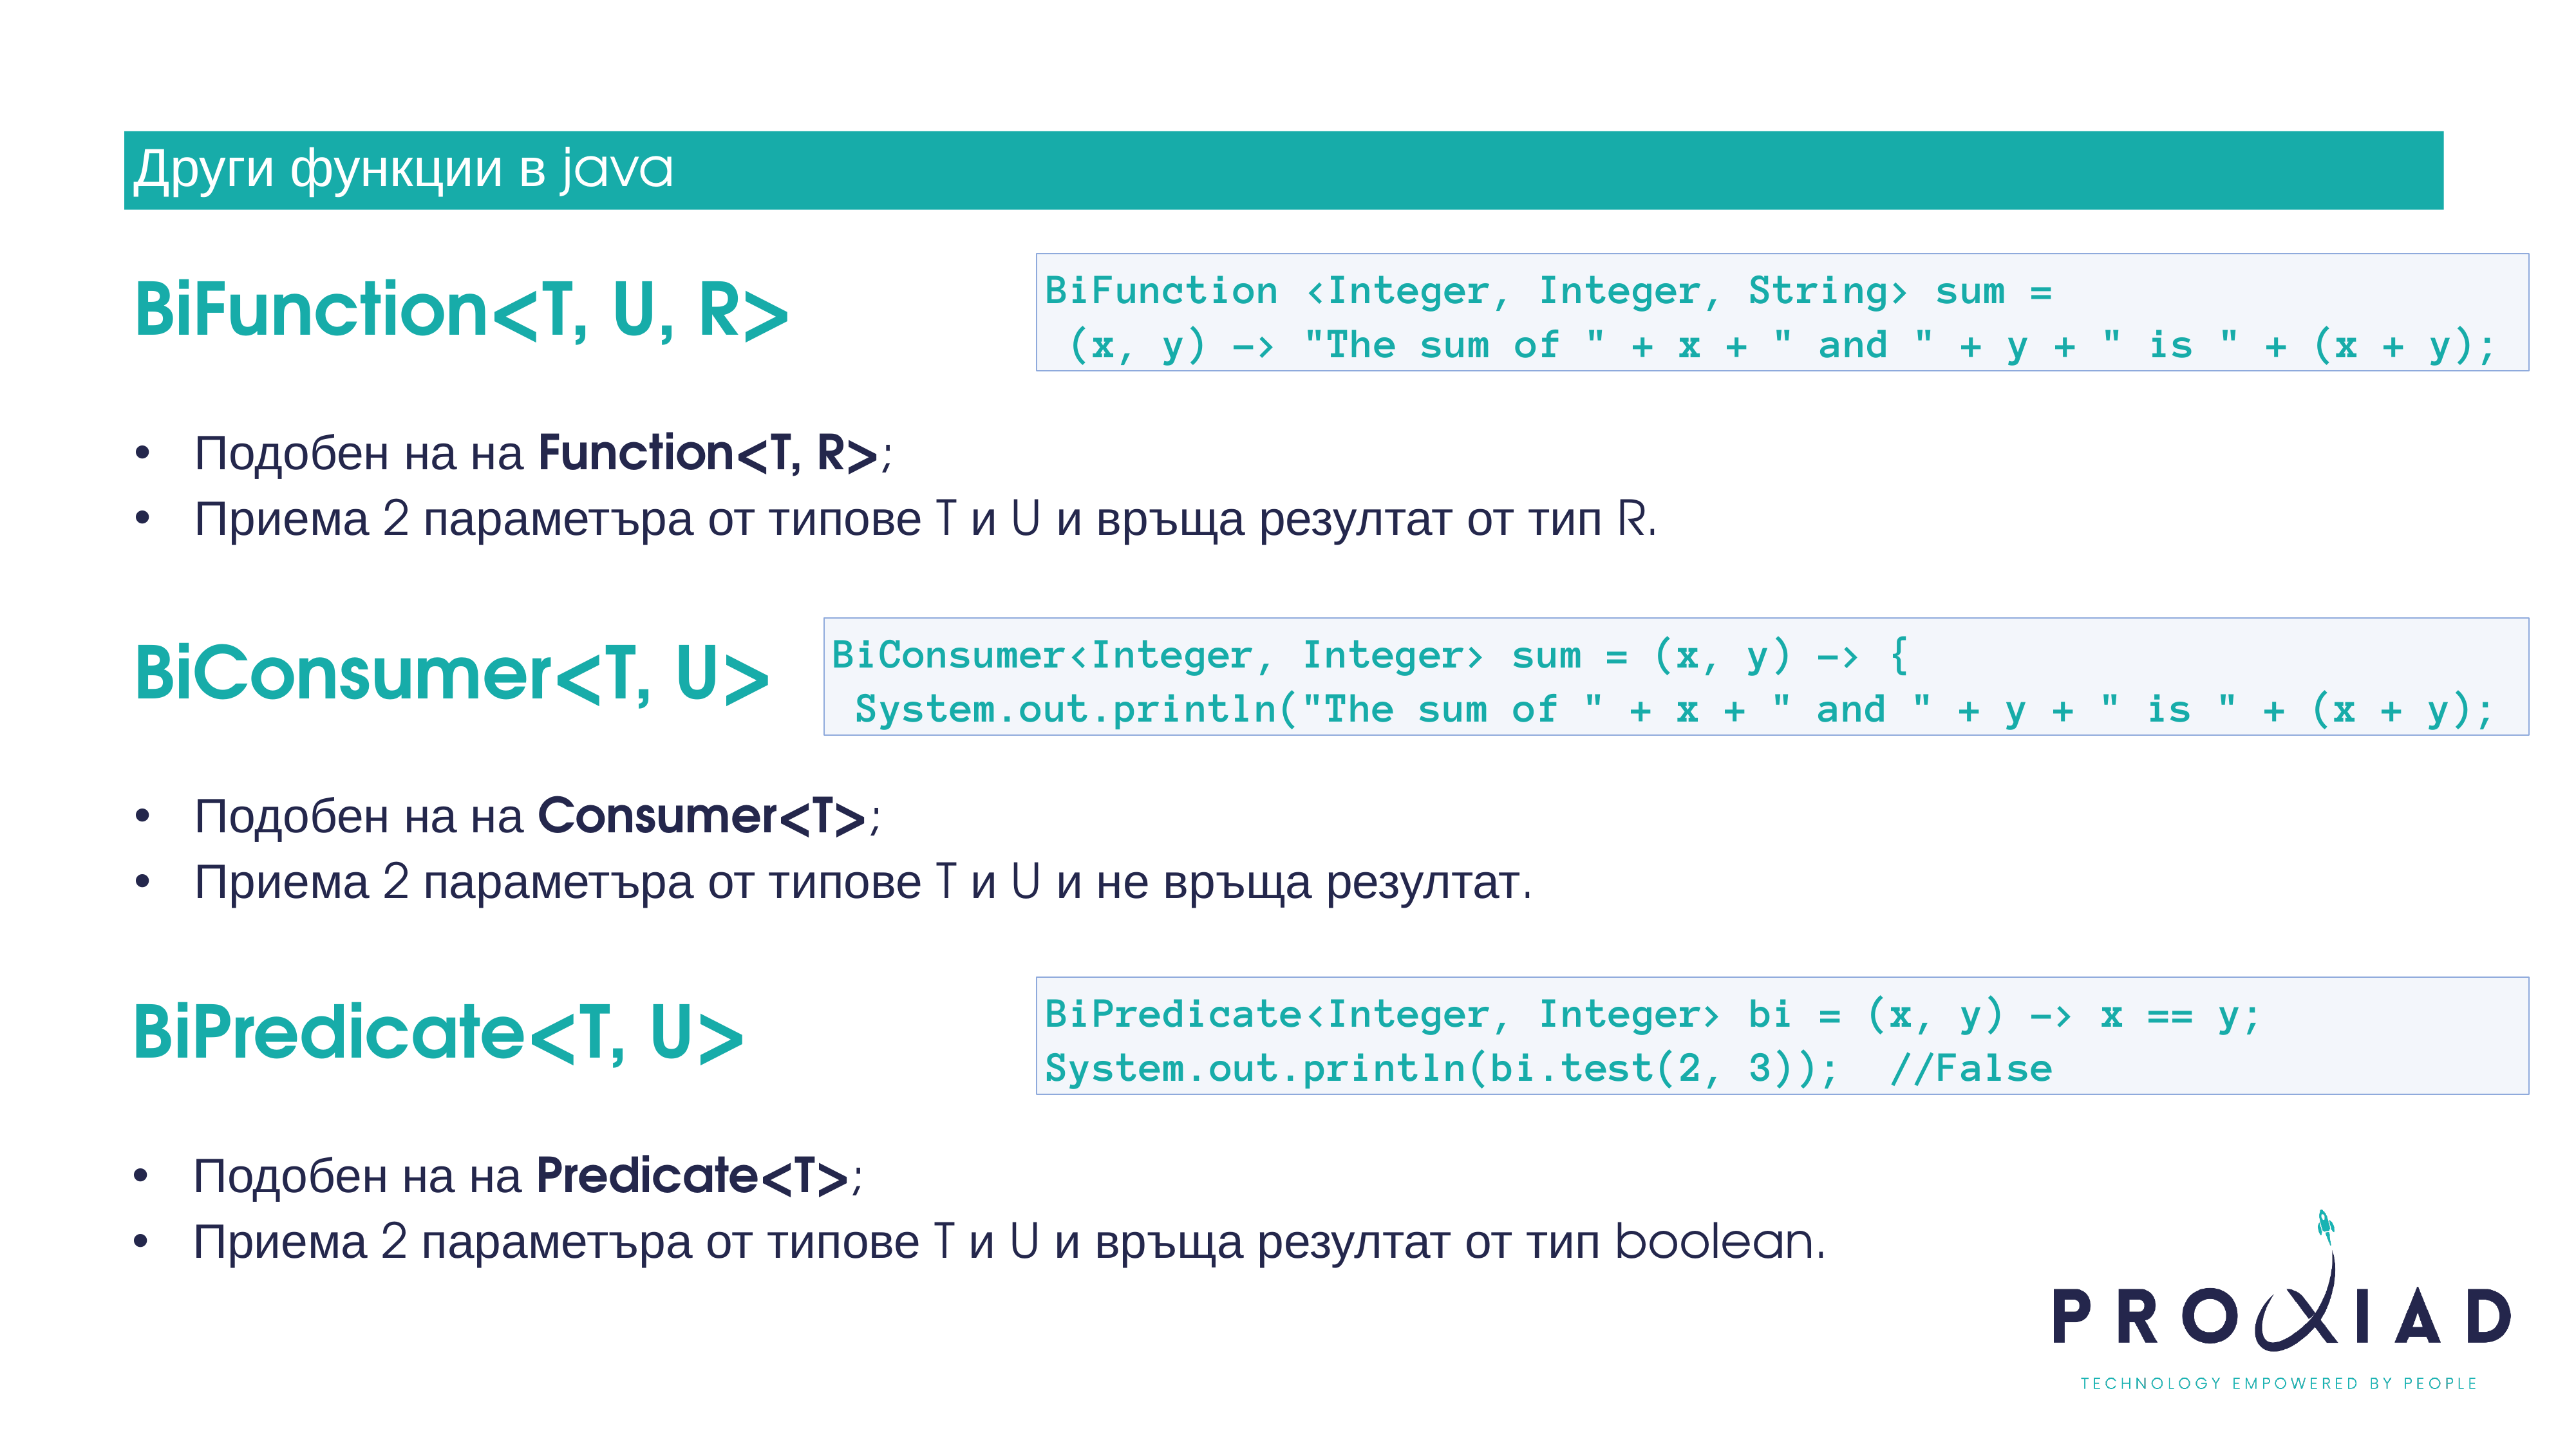

Други функции в java
BiFunction <Integer, Integer, String> sum =
 (x, y) -> "The sum of " + x + " and " + y + " is " + (x + y);
BiFunction<T, U, R>
Подобен на на Function<T, R>;
Приема 2 параметъра от типове T и U и връща резултат от тип R.
BiConsumer<Integer, Integer> sum = (x, y) -> {
 System.out.println("The sum of " + x + " and " + y + " is " + (x + y);
BiConsumer<T, U>
Подобен на на Consumer<T>;
Приема 2 параметъра от типове T и U и не връща резултат.
BiPredicate<Integer, Integer> bi = (x, y) -> x == y;
System.out.println(bi.test(2, 3));  //False
BiPredicate<T, U>
Подобен на на Predicate<T>;
Приема 2 параметъра от типове T и U и връща резултат от тип boolean.